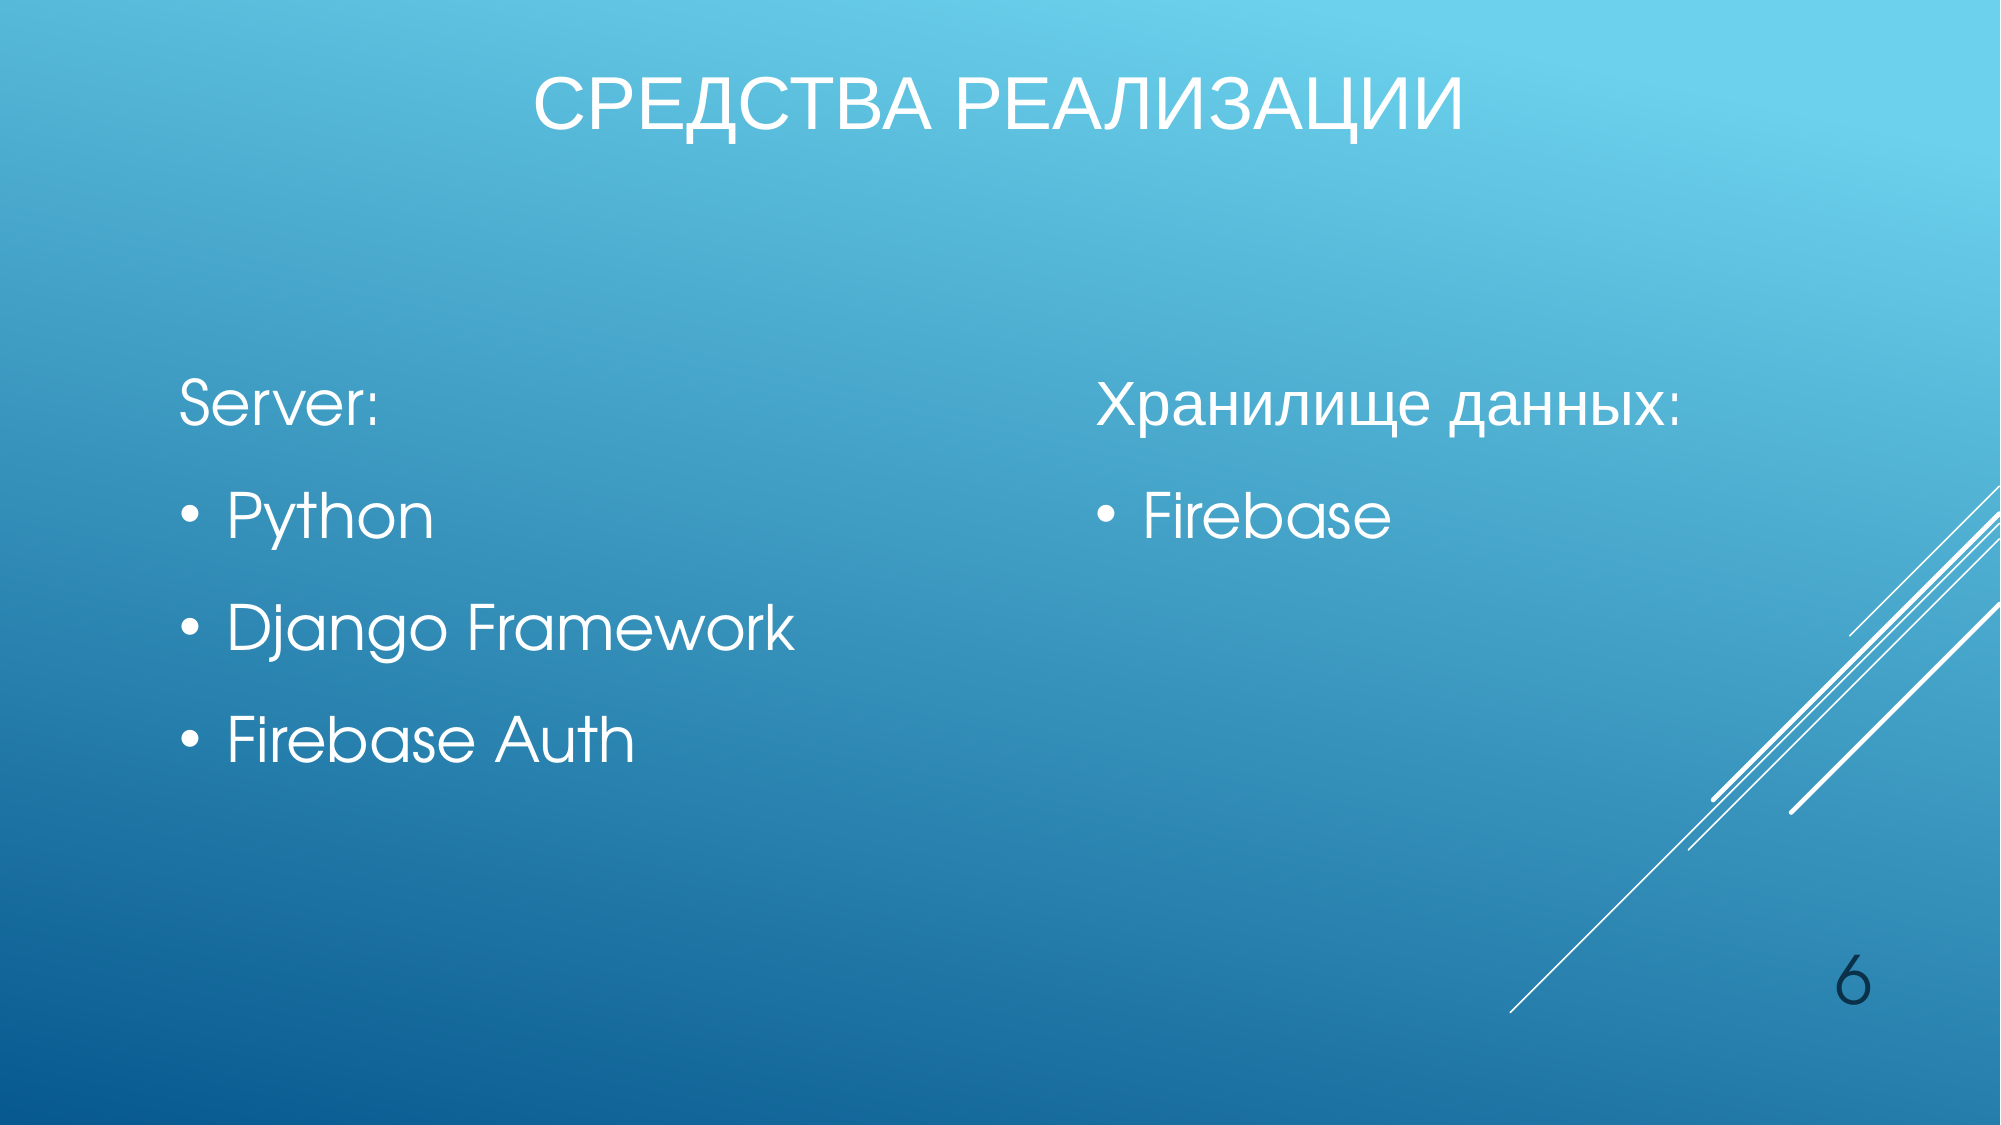

# Средства реализации
Хранилище данных:
Firebase
Server:
Python
Django Framework
Firebase Auth
6